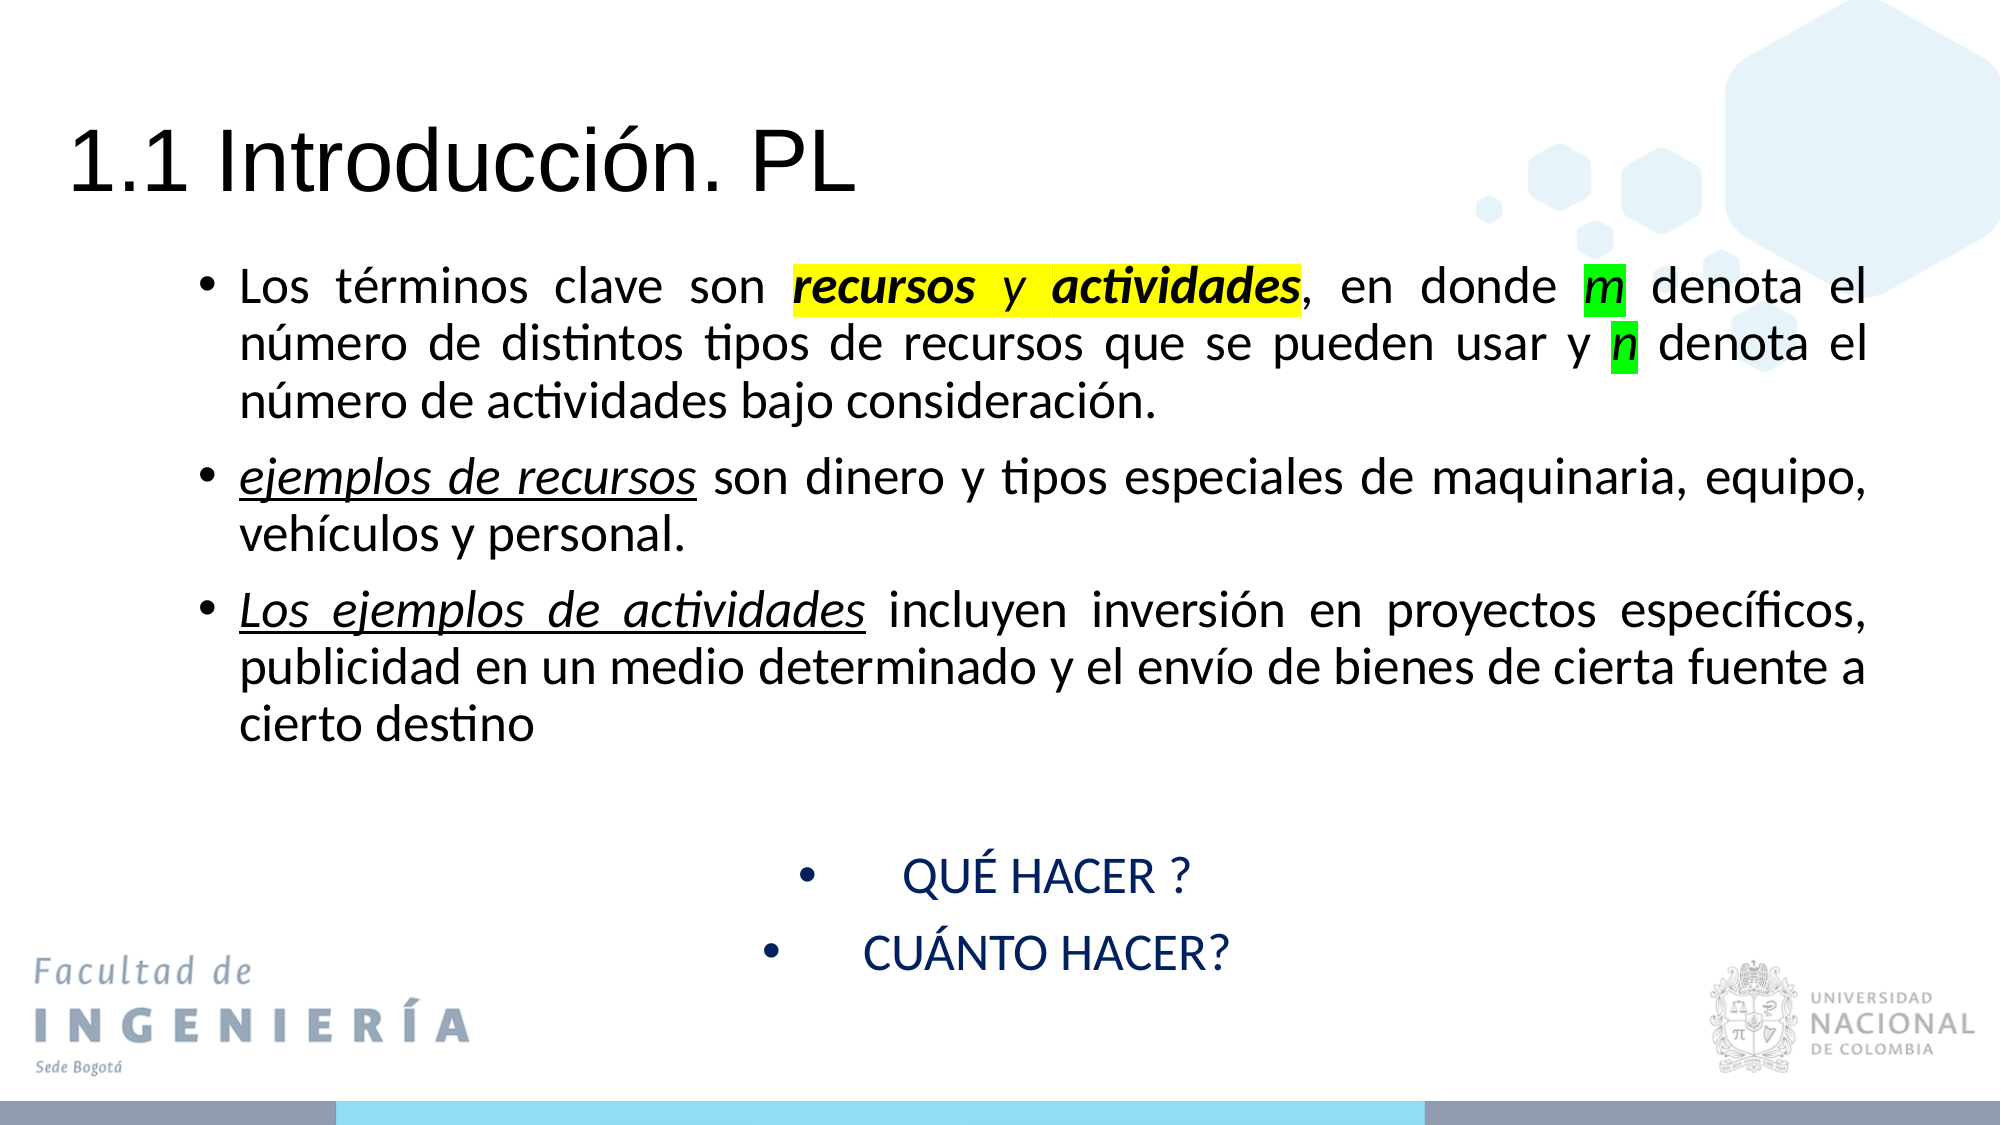

#
1.1 Introducción. PL
Los términos clave son recursos y actividades, en donde m denota el número de distintos tipos de recursos que se pueden usar y n denota el número de actividades bajo consideración.
ejemplos de recursos son dinero y tipos especiales de maquinaria, equipo, vehículos y personal.
Los ejemplos de actividades incluyen inversión en proyectos específicos, publicidad en un medio determinado y el envío de bienes de cierta fuente a cierto destino

QUÉ HACER ?
CUÁNTO HACER?